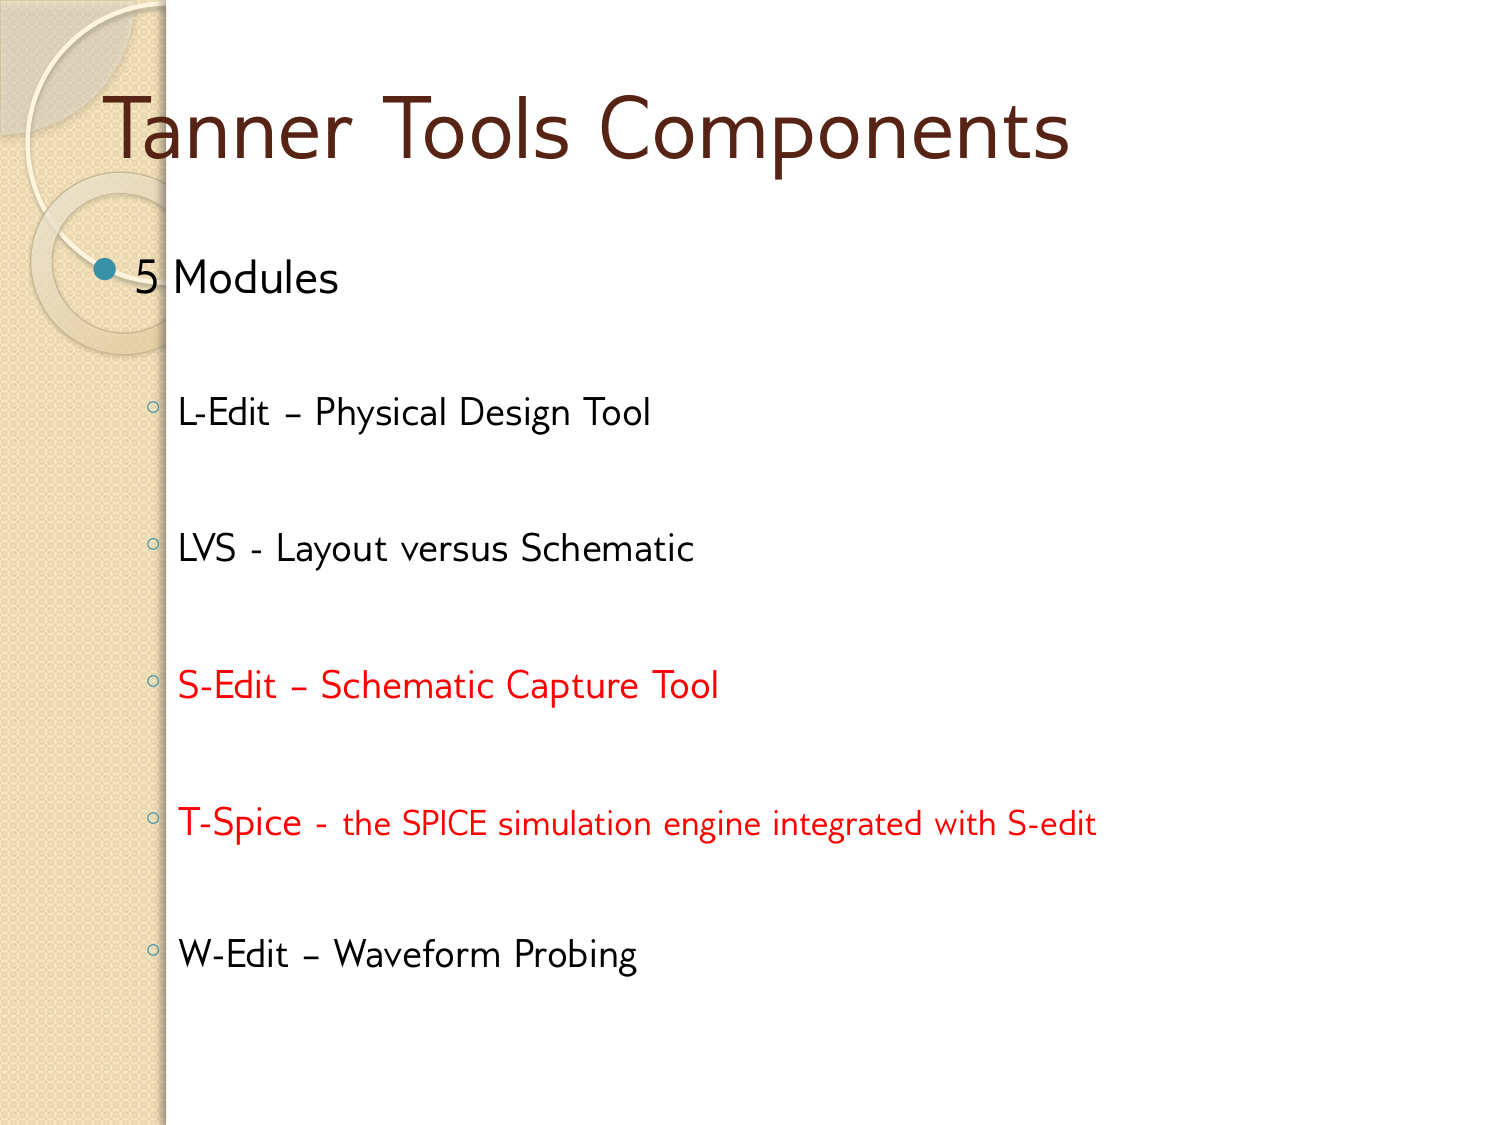

# Tanner Tools Components
5 Modules

L-Edit – Physical Design Tool

LVS - Layout versus Schematic

S-Edit – Schematic Capture Tool

T-Spice - the SPICE simulation engine integrated with S-edit

W-Edit – Waveform Probing